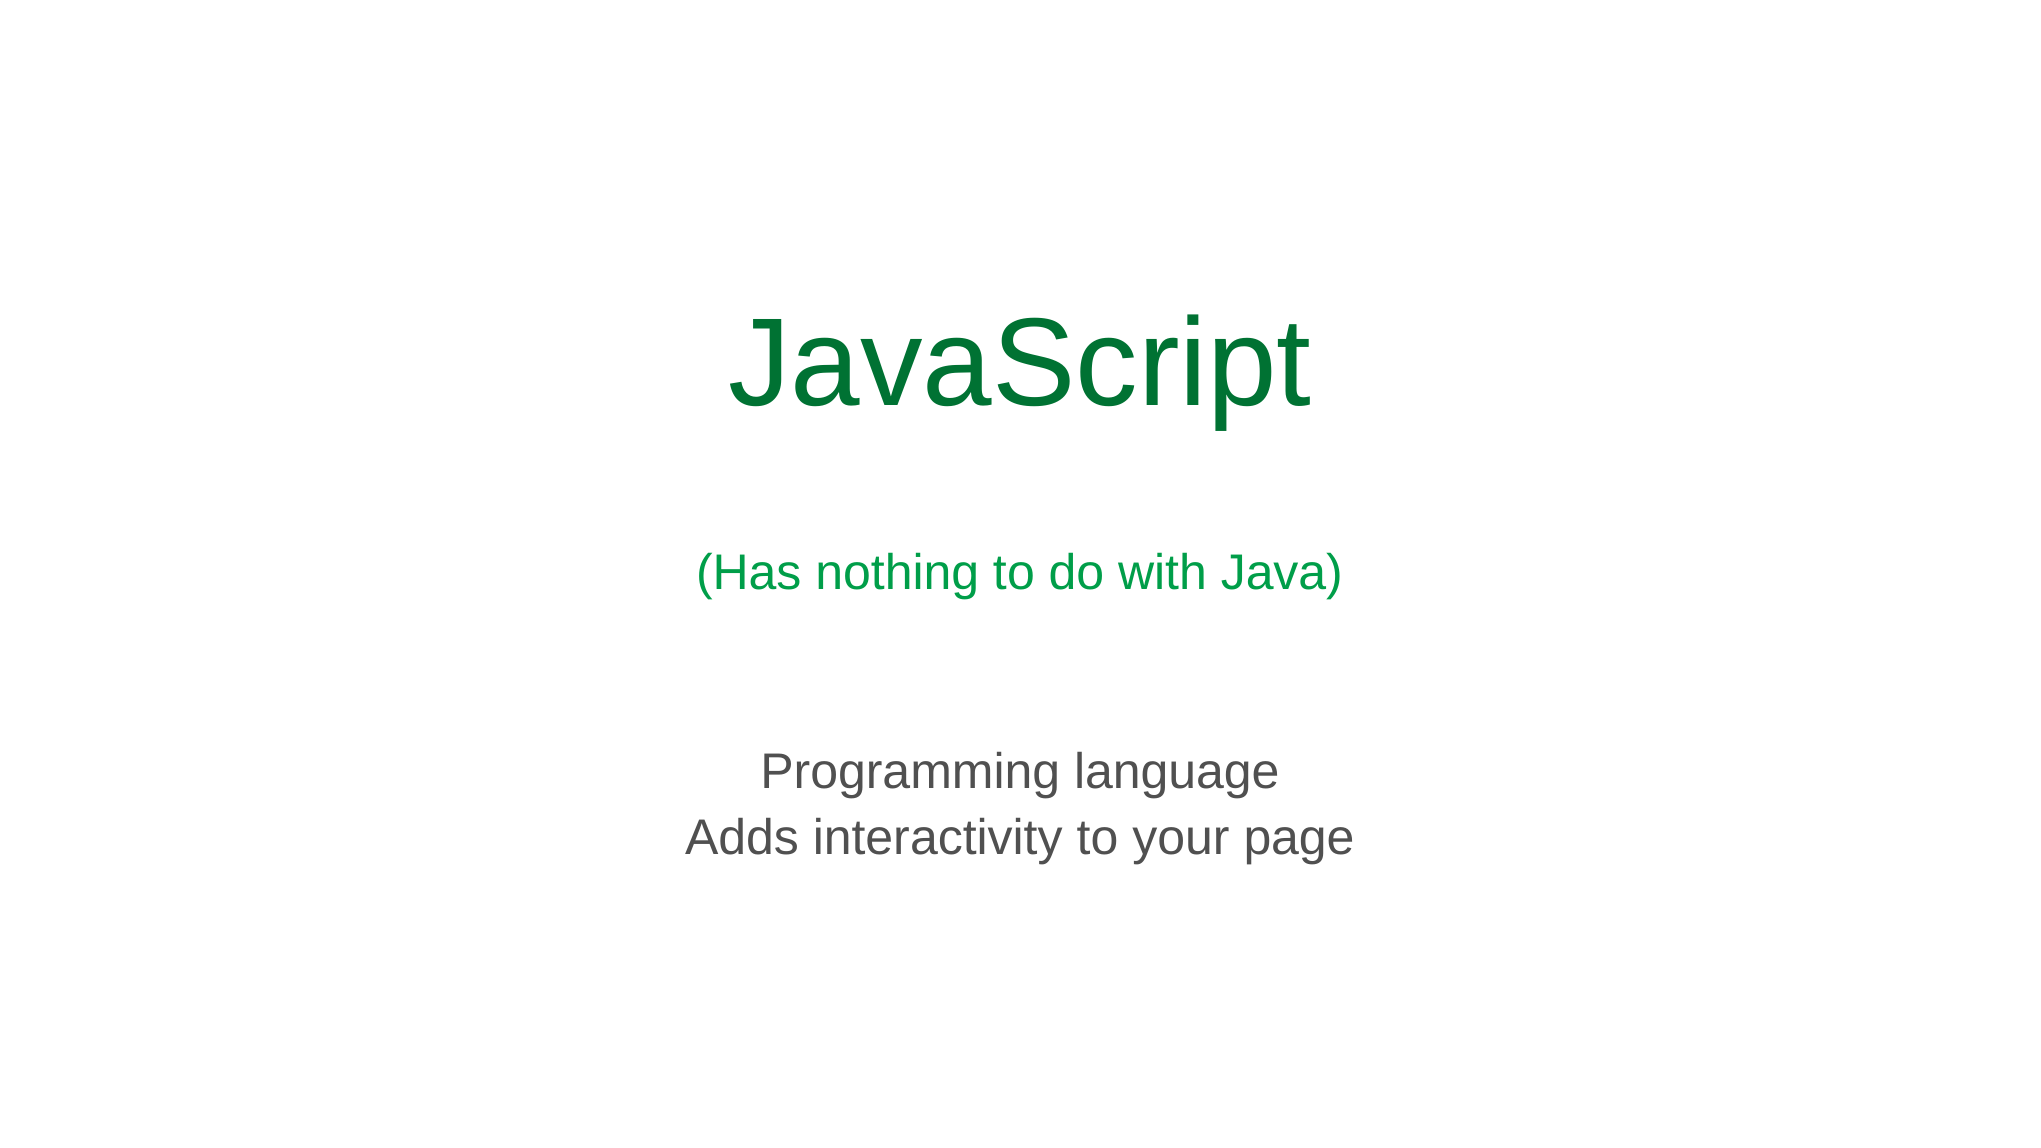

JavaScript
(Has nothing to do with Java)
Programming language
Adds interactivity to your page